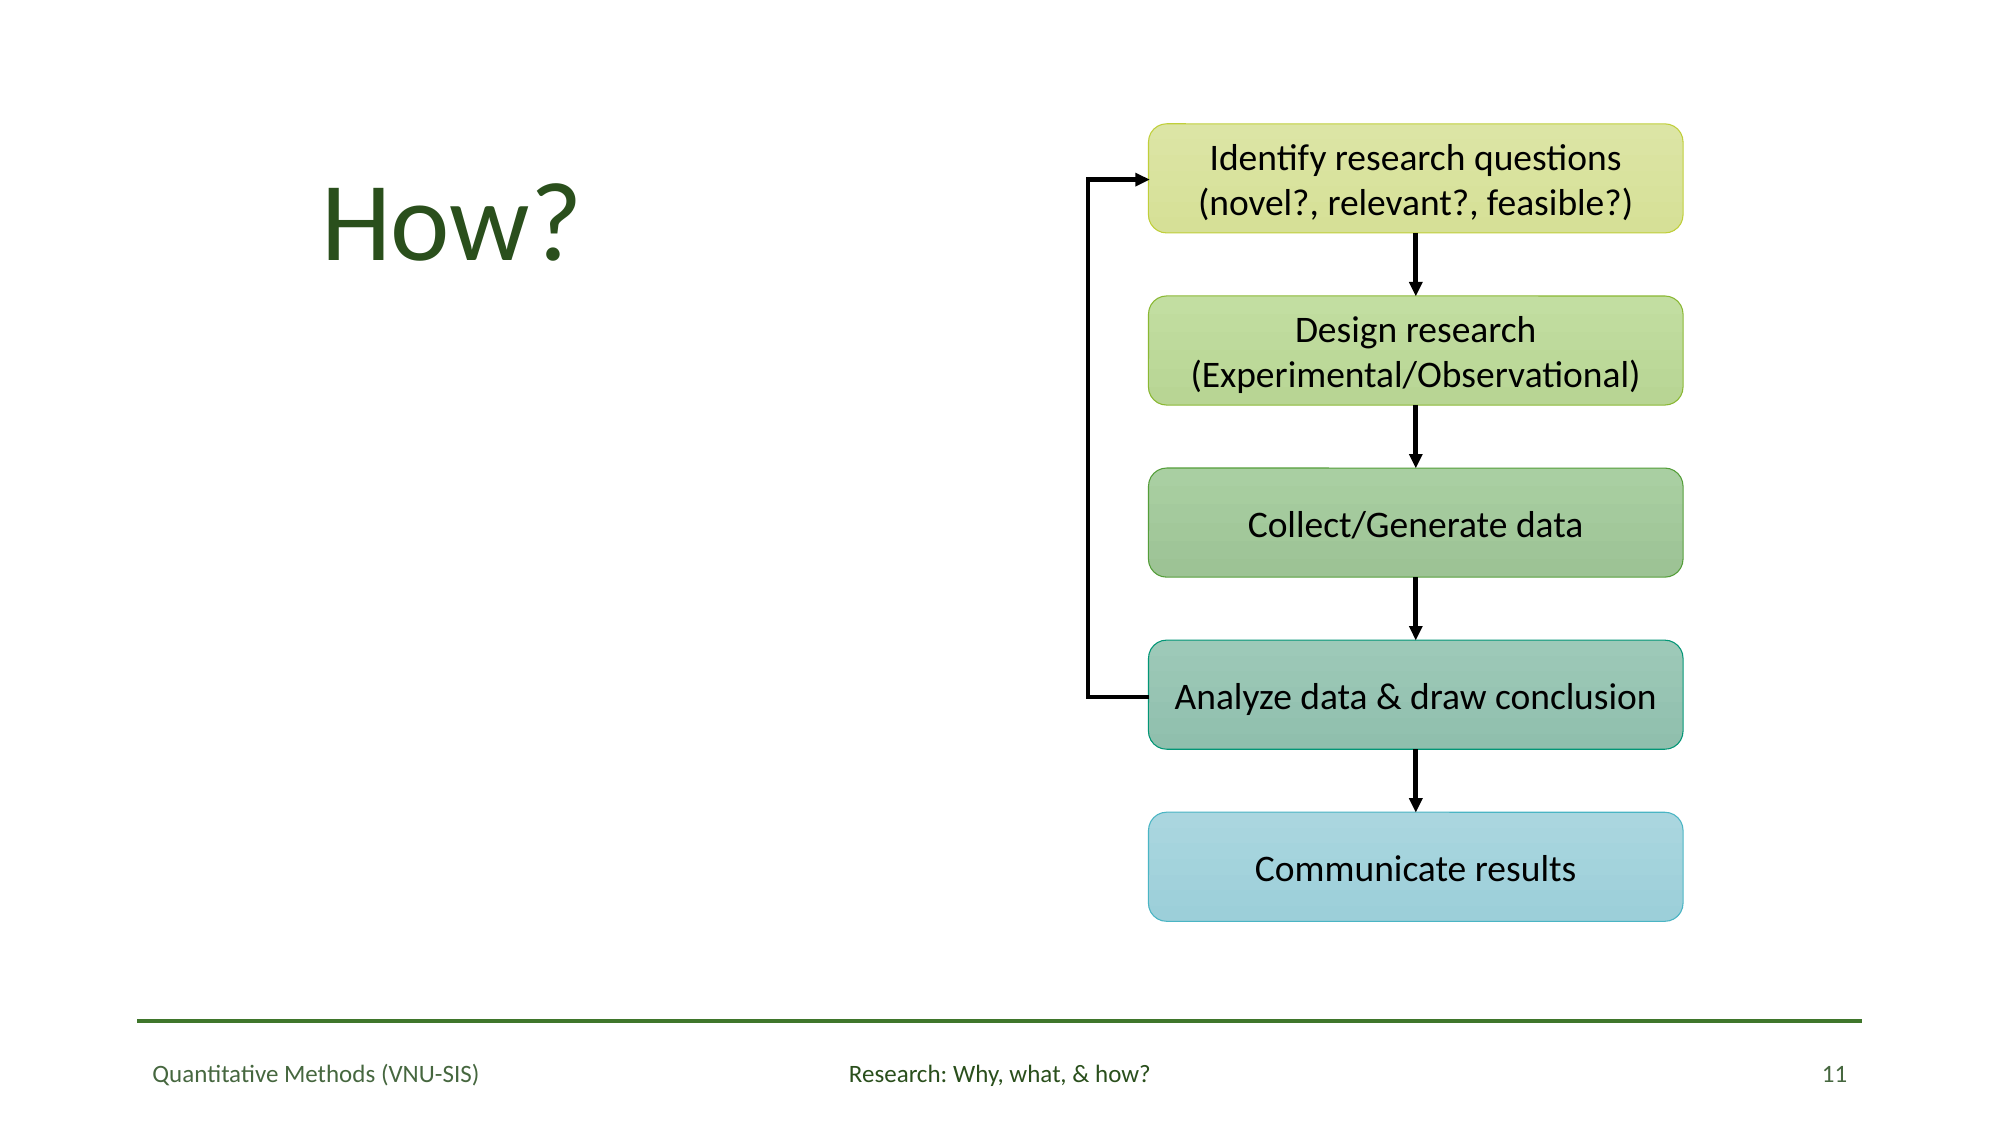

Identify research questions
(novel?, relevant?, feasible?)
# How?
Design research
(Experimental/Observational)
Collect/Generate data
Analyze data & draw conclusion
Communicate results
11
Quantitative Methods (VNU-SIS)
Research: Why, what, & how?